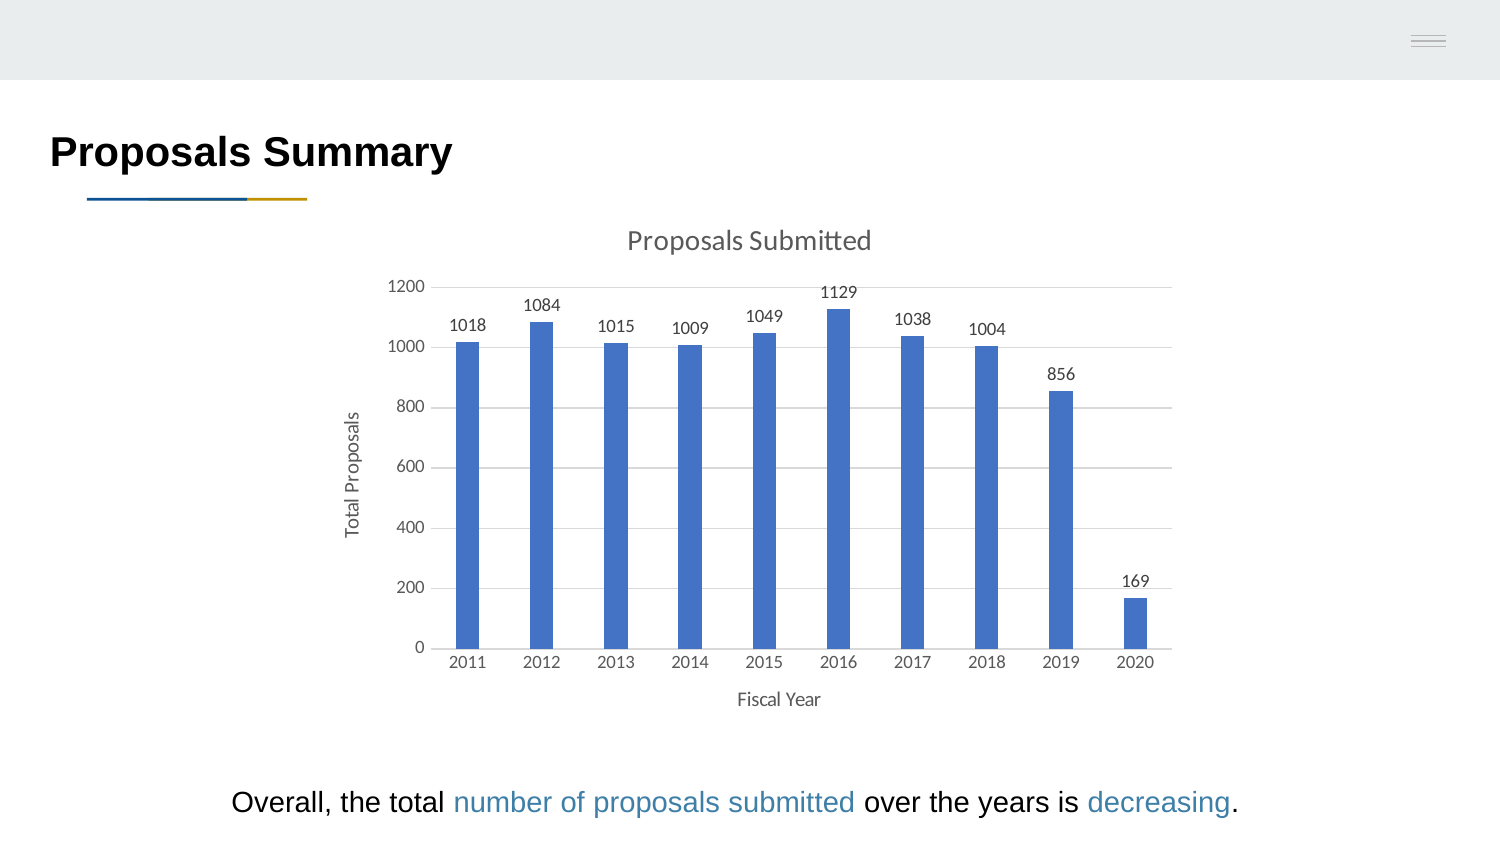

Proposals Summary

### Chart: Proposals Submitted

| Category | Proposals |
|---|---|
| 2011 | 1018.0 |
| 2012 | 1084.0 |
| 2013 | 1015.0 |
| 2014 | 1009.0 |
| 2015 | 1049.0 |
| 2016 | 1129.0 |
| 2017 | 1038.0 |
| 2018 | 1004.0 |
| 2019 | 856.0 |
| 2020 | 169.0 |
Overall, the total number of proposals submitted over the years is decreasing.